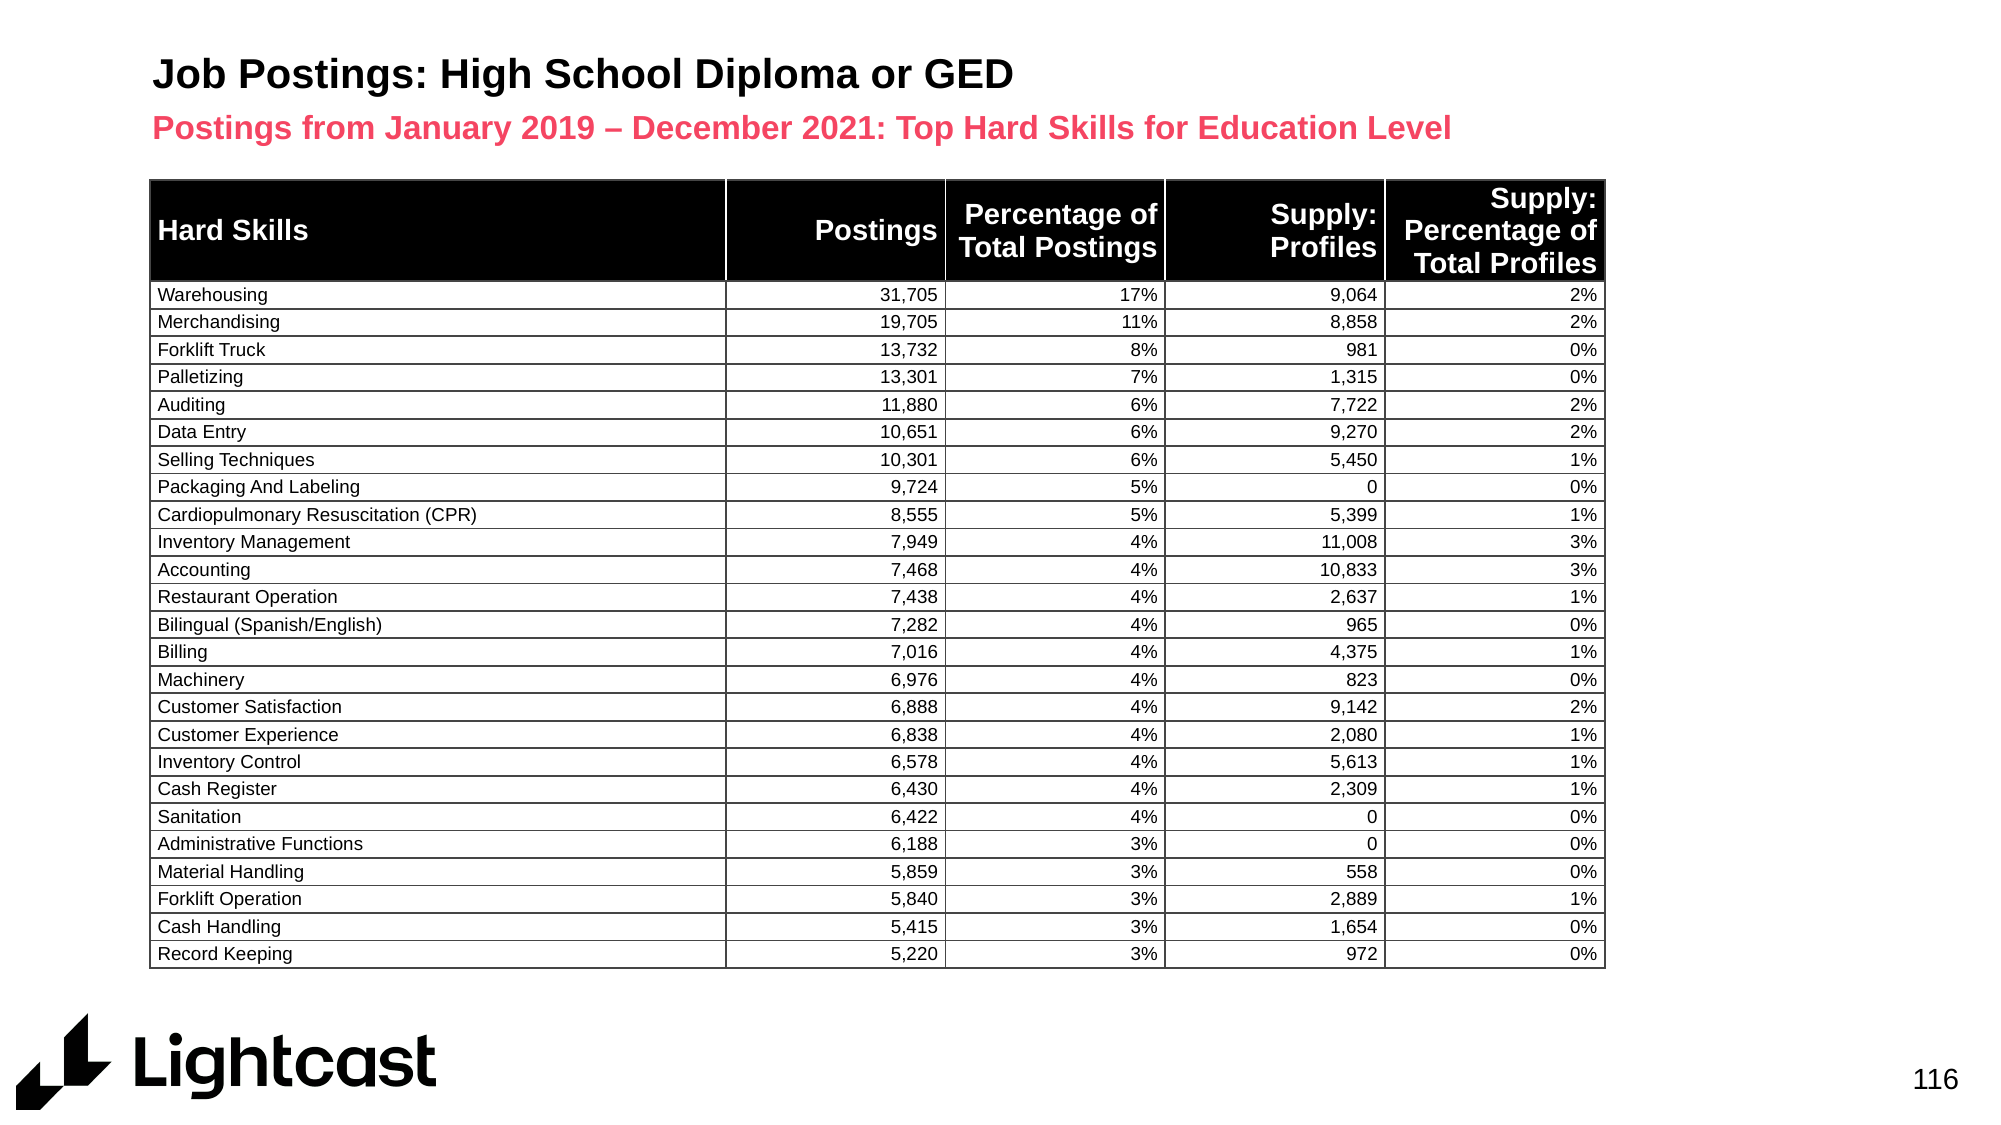

# Job Postings: High School Diploma or GED
Postings from January 2019 – December 2021: Top Hard Skills for Education Level
| Hard Skills | Postings | Percentage of Total Postings | Supply: Profiles | Supply: Percentage of Total Profiles |
| --- | --- | --- | --- | --- |
| Warehousing | 31,705 | 17% | 9,064 | 2% |
| Merchandising | 19,705 | 11% | 8,858 | 2% |
| Forklift Truck | 13,732 | 8% | 981 | 0% |
| Palletizing | 13,301 | 7% | 1,315 | 0% |
| Auditing | 11,880 | 6% | 7,722 | 2% |
| Data Entry | 10,651 | 6% | 9,270 | 2% |
| Selling Techniques | 10,301 | 6% | 5,450 | 1% |
| Packaging And Labeling | 9,724 | 5% | 0 | 0% |
| Cardiopulmonary Resuscitation (CPR) | 8,555 | 5% | 5,399 | 1% |
| Inventory Management | 7,949 | 4% | 11,008 | 3% |
| Accounting | 7,468 | 4% | 10,833 | 3% |
| Restaurant Operation | 7,438 | 4% | 2,637 | 1% |
| Bilingual (Spanish/English) | 7,282 | 4% | 965 | 0% |
| Billing | 7,016 | 4% | 4,375 | 1% |
| Machinery | 6,976 | 4% | 823 | 0% |
| Customer Satisfaction | 6,888 | 4% | 9,142 | 2% |
| Customer Experience | 6,838 | 4% | 2,080 | 1% |
| Inventory Control | 6,578 | 4% | 5,613 | 1% |
| Cash Register | 6,430 | 4% | 2,309 | 1% |
| Sanitation | 6,422 | 4% | 0 | 0% |
| Administrative Functions | 6,188 | 3% | 0 | 0% |
| Material Handling | 5,859 | 3% | 558 | 0% |
| Forklift Operation | 5,840 | 3% | 2,889 | 1% |
| Cash Handling | 5,415 | 3% | 1,654 | 0% |
| Record Keeping | 5,220 | 3% | 972 | 0% |